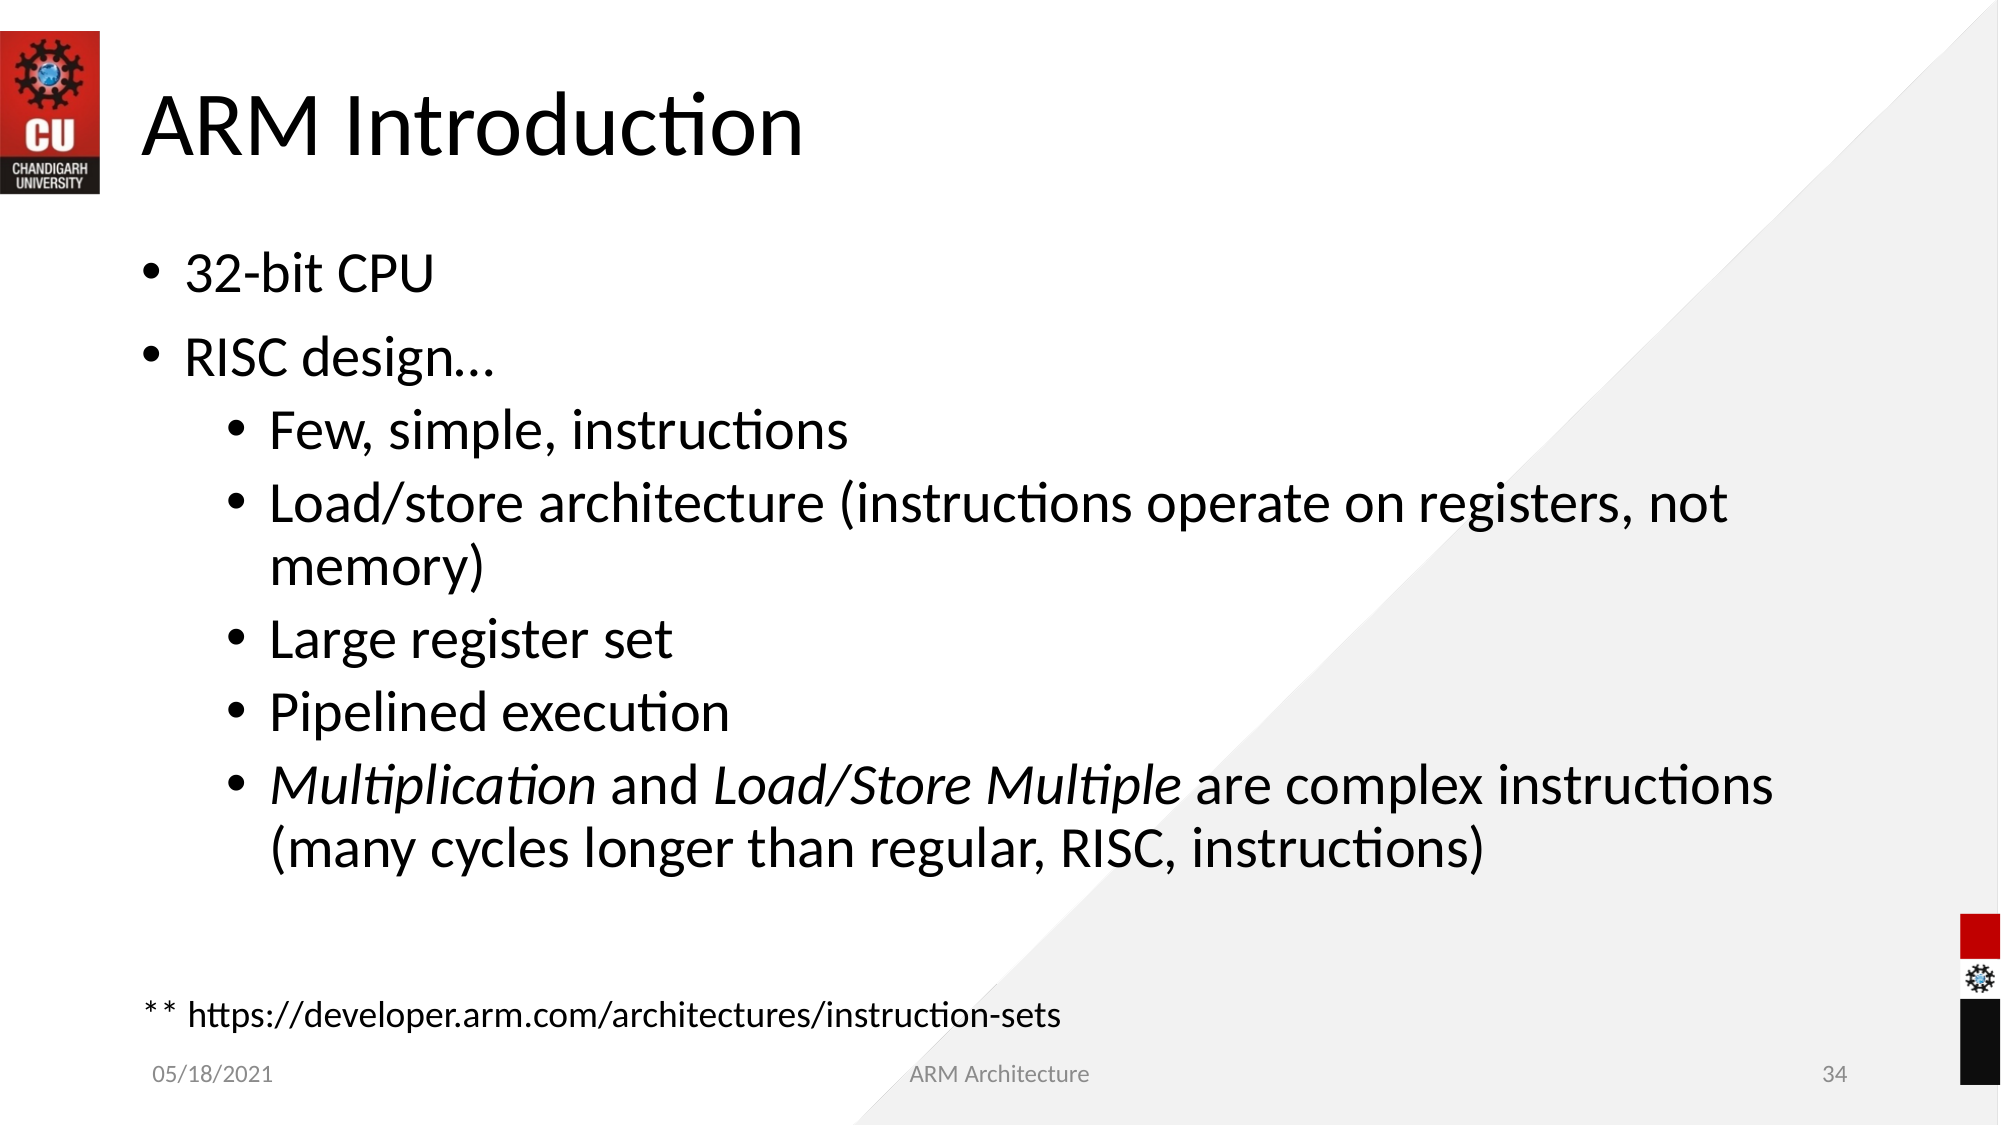

ARM Introduction
32-bit CPU
RISC design…
Few, simple, instructions
Load/store architecture (instructions operate on registers, not memory)
Large register set
Pipelined execution
Multiplication and Load/Store Multiple are complex instructions (many cycles longer than regular, RISC, instructions)
** https://developer.arm.com/architectures/instruction-sets
05/18/2021
ARM Architecture
34